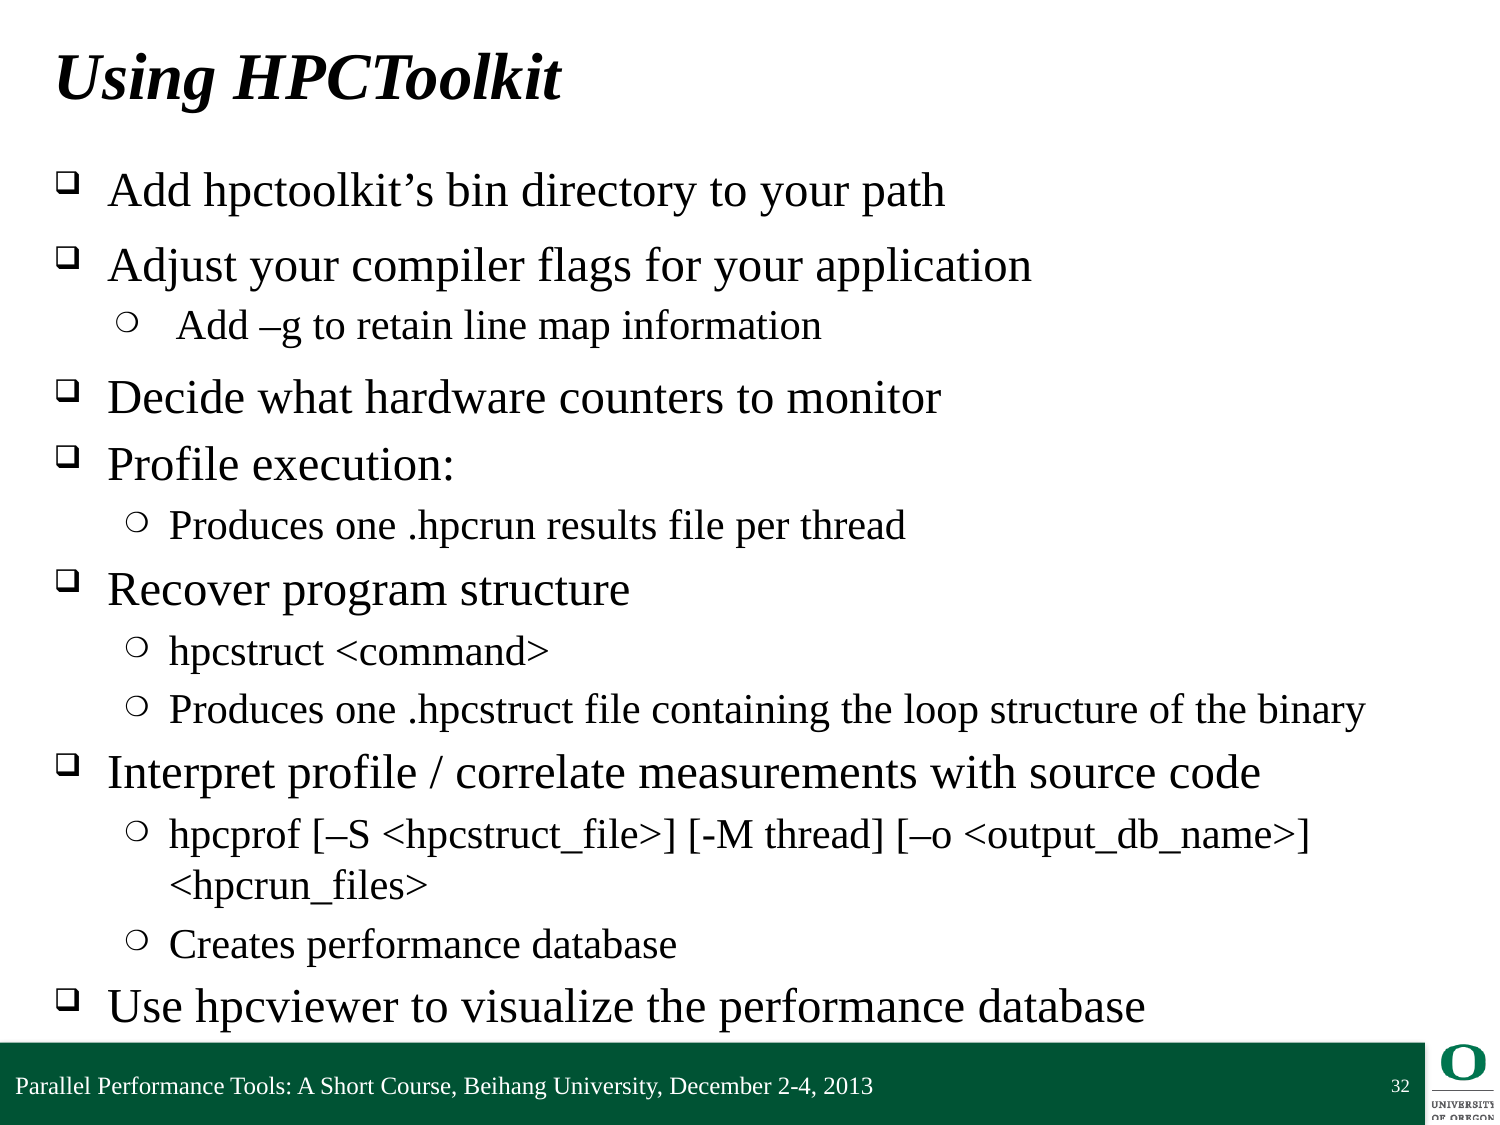

# Using HPCToolkit
Add hpctoolkit’s bin directory to your path
Adjust your compiler flags for your application
Add –g to retain line map information
Decide what hardware counters to monitor
Profile execution:
Produces one .hpcrun results file per thread
Recover program structure
hpcstruct <command>
Produces one .hpcstruct file containing the loop structure of the binary
Interpret profile / correlate measurements with source code
hpcprof [–S <hpcstruct_file>] [-M thread] [–o <output_db_name>] <hpcrun_files>
Creates performance database
Use hpcviewer to visualize the performance database
Parallel Performance Tools: A Short Course, Beihang University, December 2-4, 2013
32